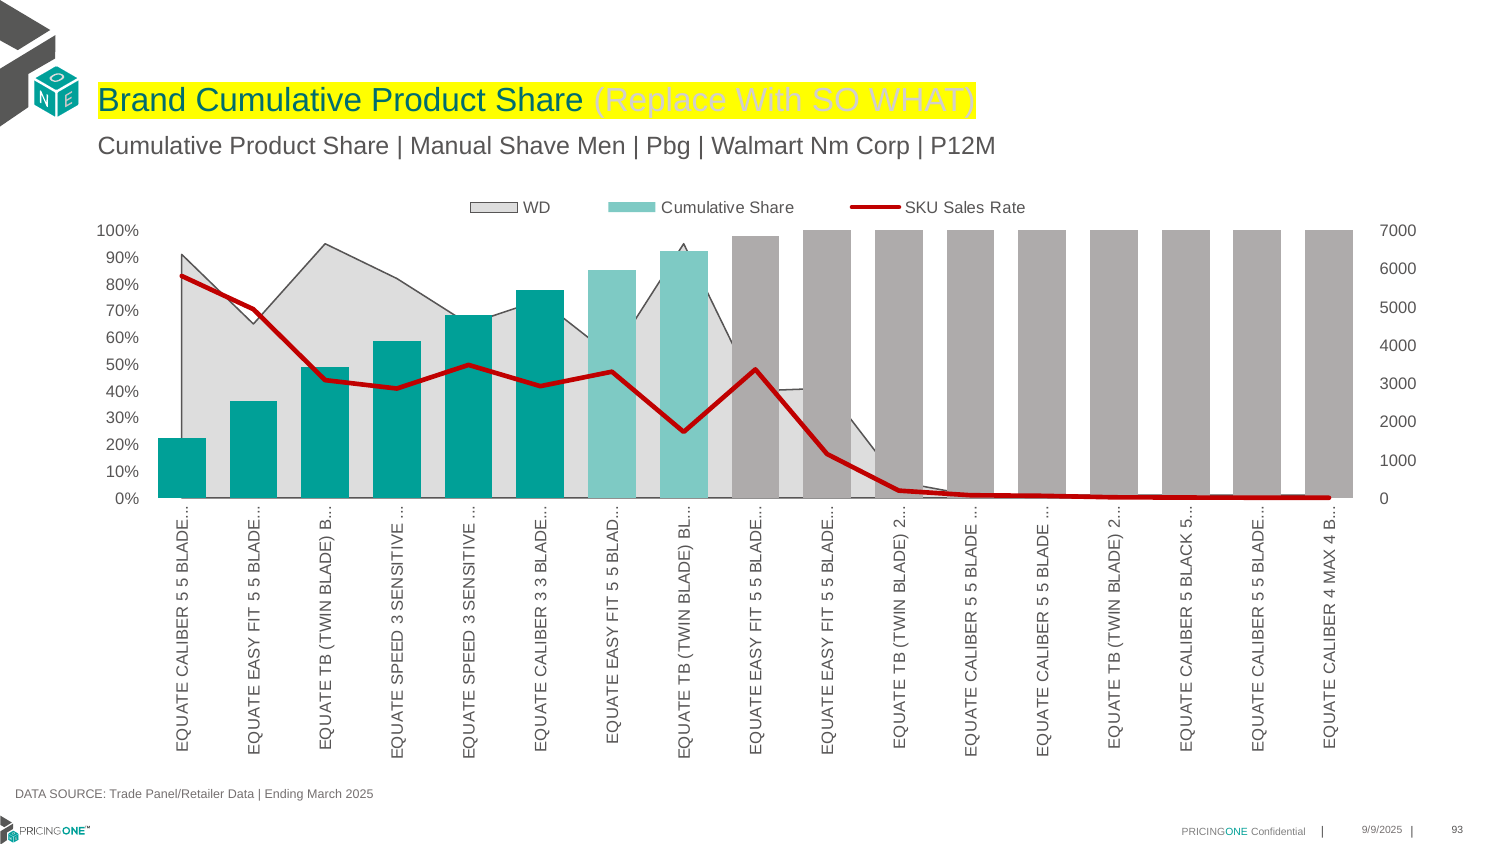

# Brand Cumulative Product Share (Replace With SO WHAT)
Cumulative Product Share | Manual Shave Men | Pbg | Walmart Nm Corp | P12M

### Chart

| Category | WD | Cumulative Share | SKU Sales Rate |
|---|---|---|---|
| EQUATE CALIBER 5 5 BLADE DISPOSABLE NORMAL 3CT | 0.91 | 0.2257091772971006 | 5807.010989010989 |
| EQUATE EASY FIT 5 5 BLADE REFILL NORMAL 4CT | 0.65 | 0.36274844804064865 | 4936.015384615384 |
| EQUATE TB (TWIN BLADE) BLUE 2 BLADE DISPOSABLE NORMAL 12CT | 0.95 | 0.4877782400221422 | 3081.305263157895 |
| EQUATE SPEED 3 SENSITIVE GREEN 3 BLADE DISPOSABLE SENSITIVE 4CT | 0.82 | 0.588039896909066 | 2862.6341463414633 |
| EQUATE SPEED 3 SENSITIVE GREEN 3 BLADE DISPOSABLE SENSITIVE 8CT | 0.65 | 0.6846376739787652 | 3479.353846153846 |
| EQUATE CALIBER 3 3 BLADE DISPOSABLE NORMAL 3CT | 0.74 | 0.7770547497601693 | 2923.9189189189187 |
| EQUATE EASY FIT 5 5 BLADE RAZOR NORMAL 2CT | 0.53 | 0.851820023116015 | 3302.698113207547 |
| EQUATE TB (TWIN BLADE) BLUE 2 BLADE DISPOSABLE NORMAL 5CT | 0.95 | 0.9219035773442553 | 1727.178947368421 |
| EQUATE EASY FIT 5 5 BLADE REFILL NORMAL 8CT | 0.4 | 0.9793399549126658 | 3361.8 |
| EQUATE EASY FIT 5 5 BLADE REFILL NORMAL 12CT | 0.41 | 0.9994494356394962 | 1148.3170731707316 |
| EQUATE TB (TWIN BLADE) 2 BLADE DISPOSABLE NORMAL 2CT | 0.06 | 0.9999355040974119 | 189.66666666666666 |
| EQUATE CALIBER 5 5 BLADE REFILL NORMAL 8CT | 0.01 | 0.9999645486098357 | 68.0 |
| EQUATE CALIBER 5 5 BLADE REFILL NORMAL 4CT | 0.01 | 0.999987186244519 | 53.0 |
| EQUATE TB (TWIN BLADE) 2 BLADE DISPOSABLE NORMAL 12CT | 0.01 | 0.9999935931222595 | 15.0 |
| EQUATE CALIBER 5 BLACK 5 BLADE RAZOR NORMAL 2CT | 0.01 | 0.9999974372489039 | 9.0 |
| EQUATE CALIBER 5 5 BLADE RAZOR NORMAL 2CT | 0.01 | 0.9999991457496347 | 4.0 |
| EQUATE CALIBER 4 MAX 4 BLADE DISPOSABLE NORMAL 3CT | 0.01 | 1.0 | 2.0 |
DATA SOURCE: Trade Panel/Retailer Data | Ending March 2025

9/9/2025
93